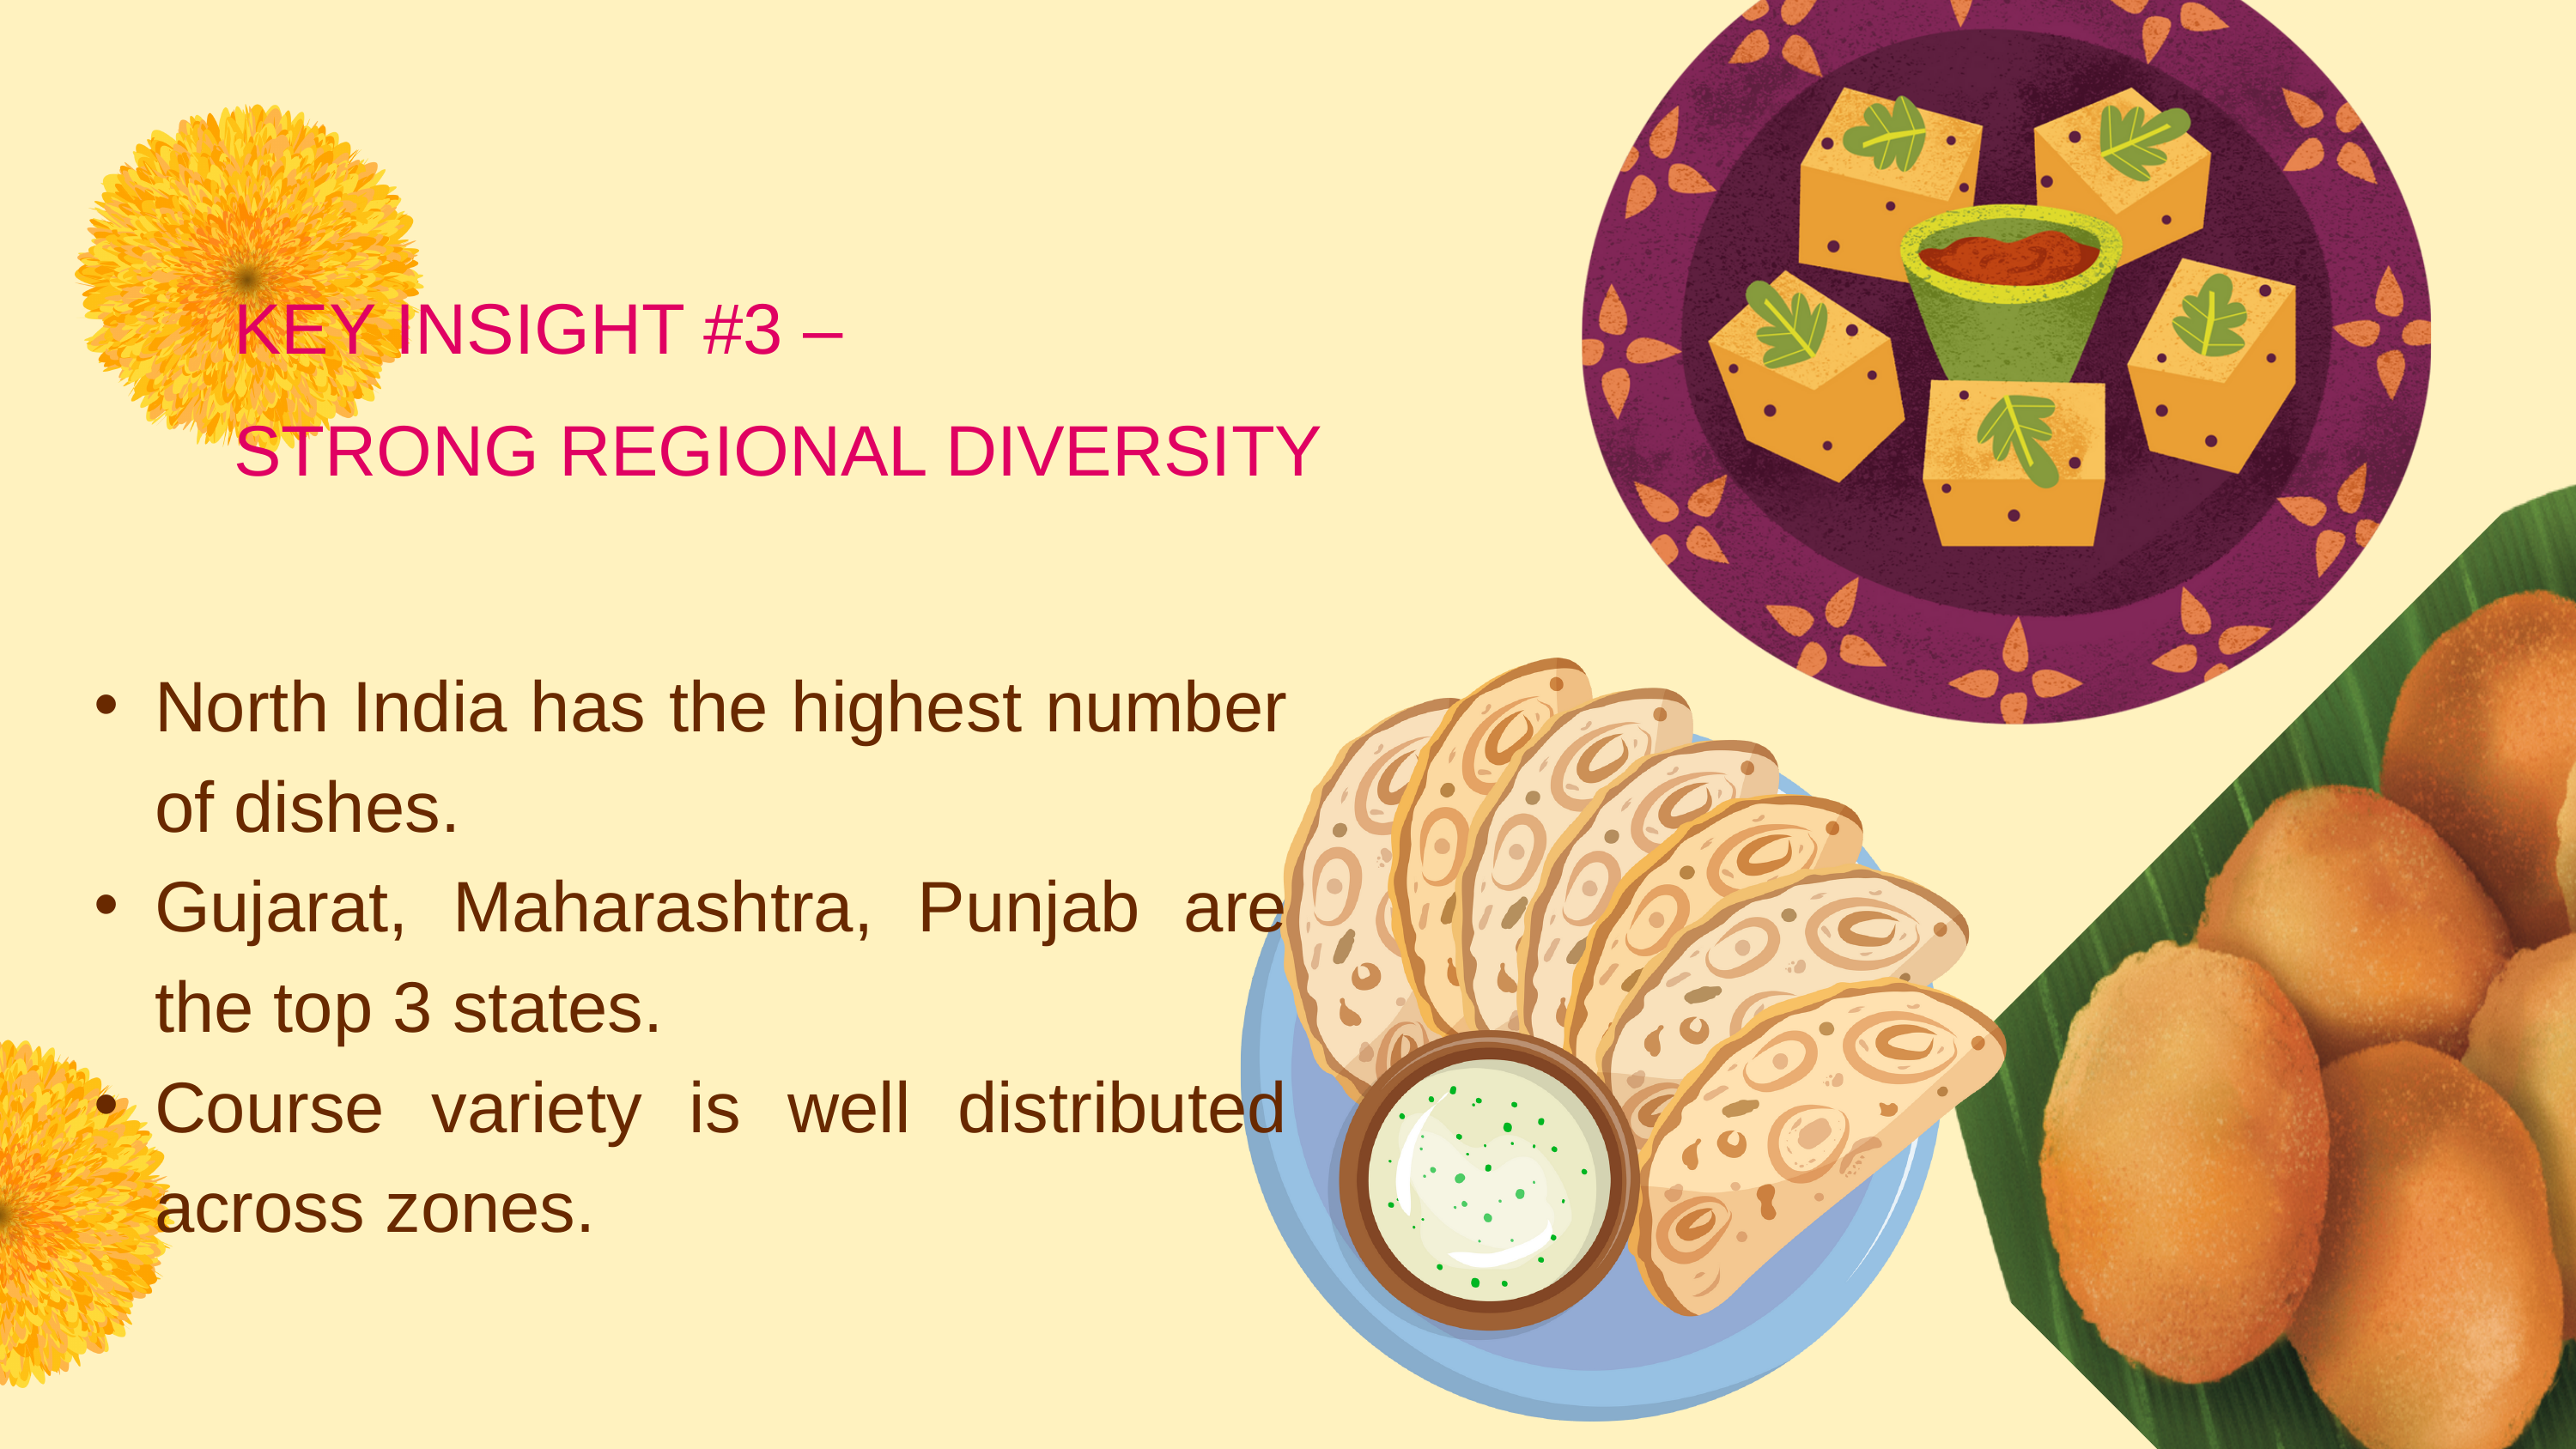

KEY INSIGHT #3 –

STRONG REGIONAL DIVERSITY
North India has the highest number of dishes.
Gujarat, Maharashtra, Punjab are the top 3 states.
Course variety is well distributed across zones.